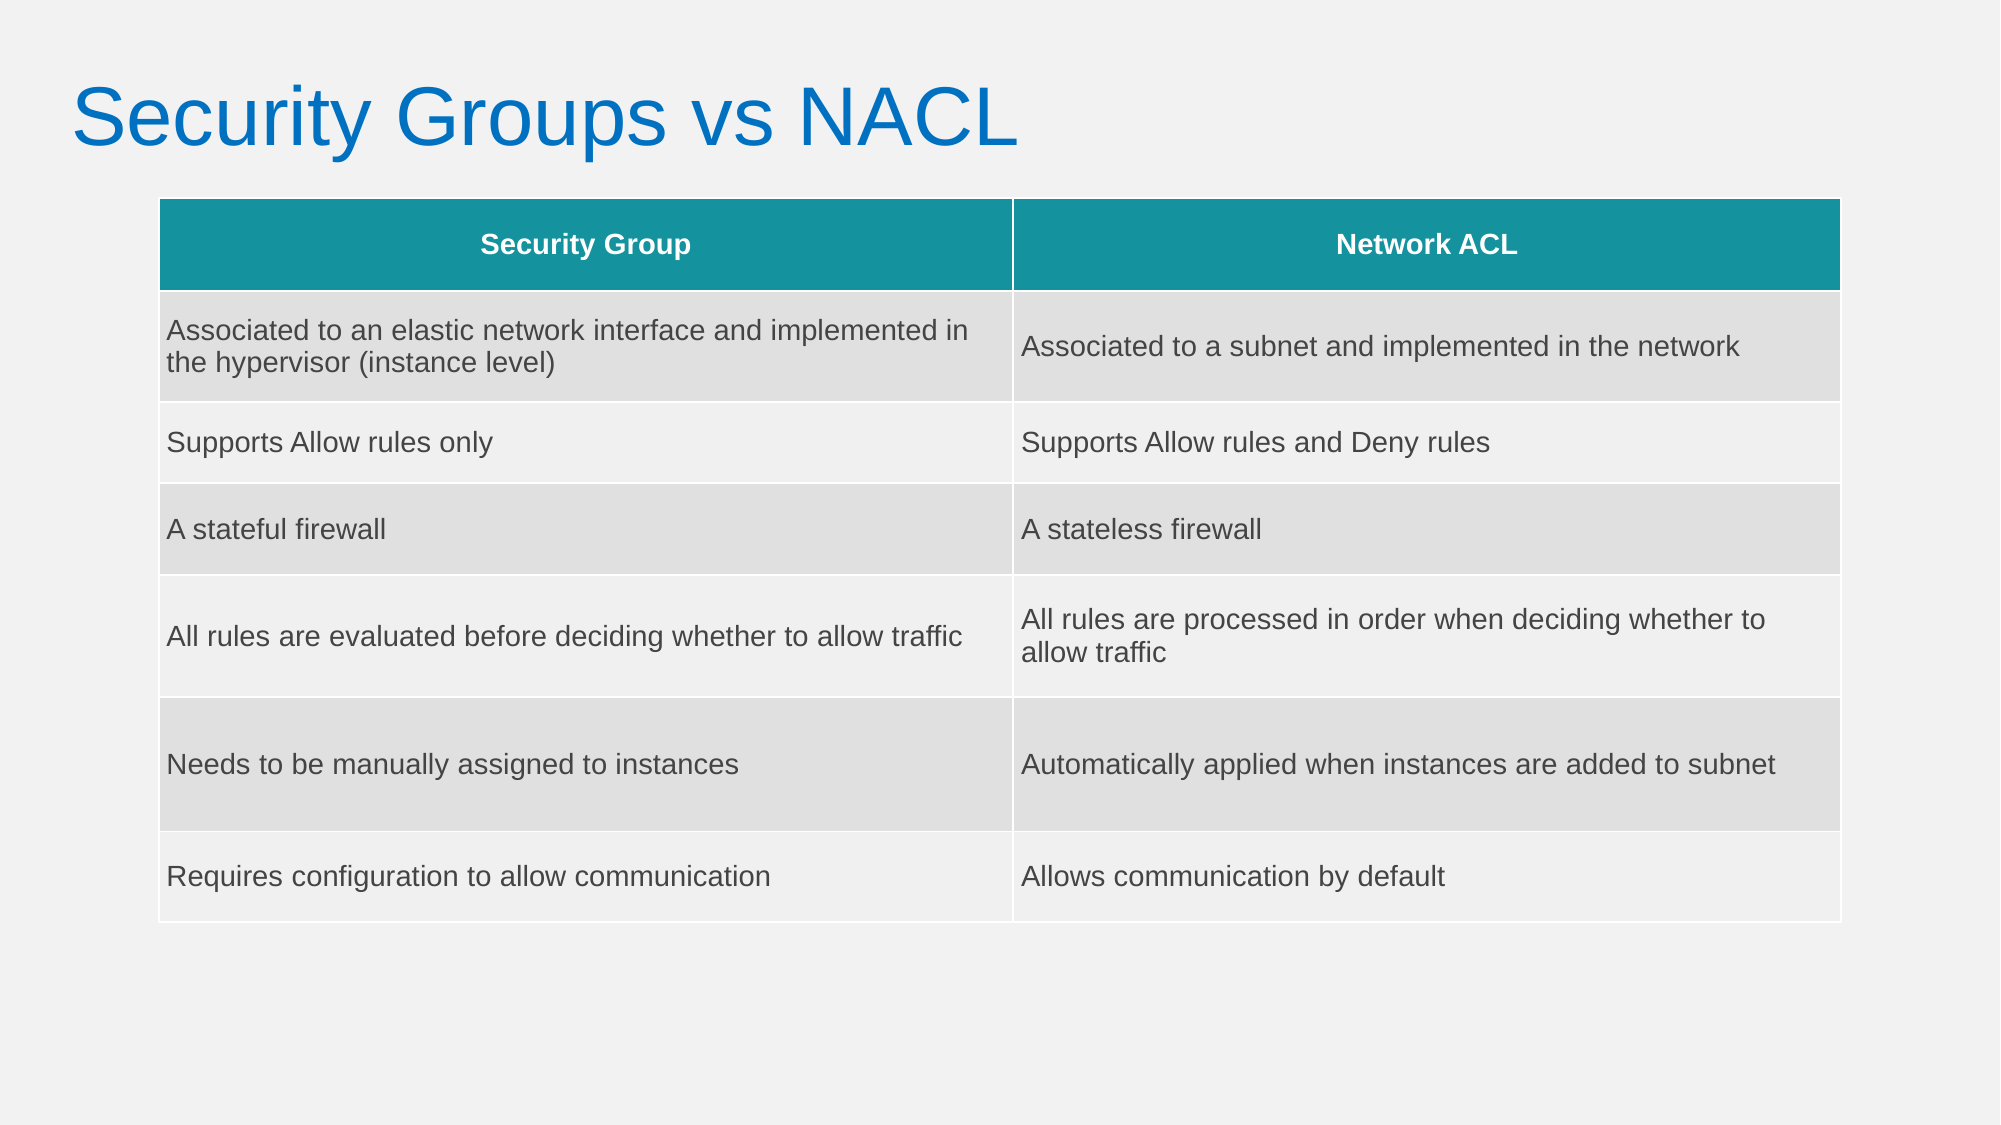

# Security Groups vs NACL
| Security Group | Network ACL |
| --- | --- |
| Associated to an elastic network interface and implemented in the hypervisor (instance level) | Associated to a subnet and implemented in the network |
| Supports Allow rules only | Supports Allow rules and Deny rules |
| A stateful firewall | A stateless firewall |
| All rules are evaluated before deciding whether to allow traffic | All rules are processed in order when deciding whether to allow traffic |
| Needs to be manually assigned to instances | Automatically applied when instances are added to subnet |
| Requires configuration to allow communication | Allows communication by default |